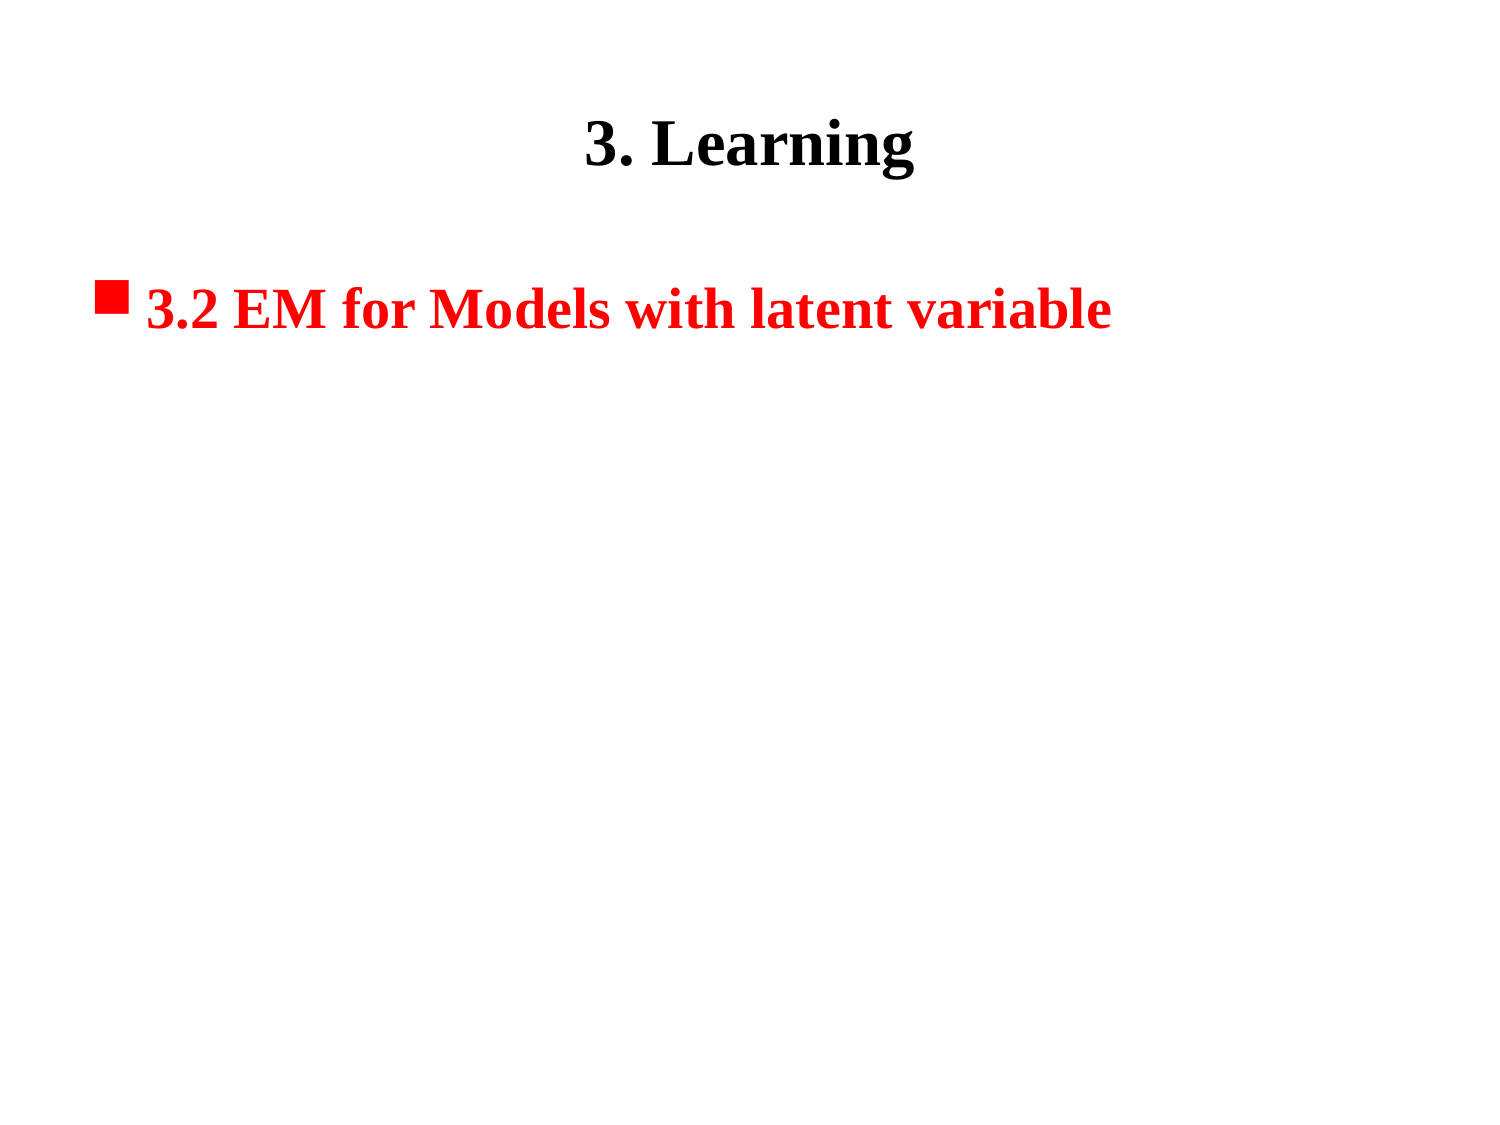

# 3. Learning
3.2 EM for Models with latent variable